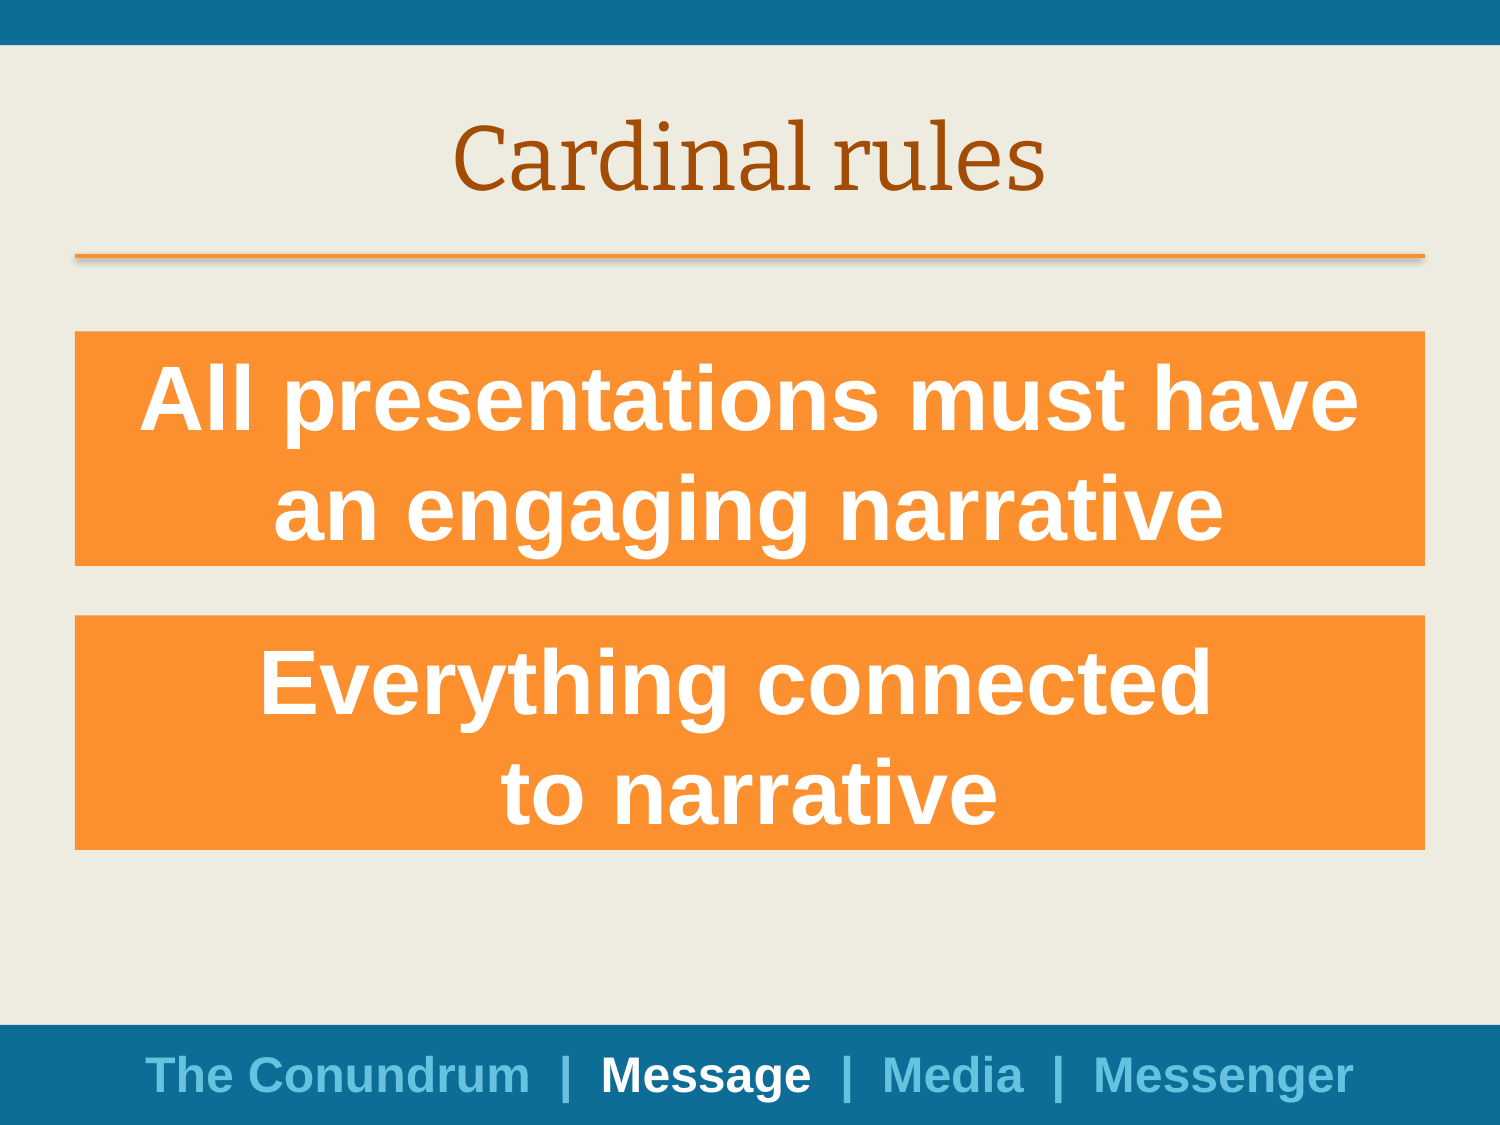

# Cardinal rules
All presentations must have an engaging narrative
Everything connected
to narrative
The Conundrum  |  Message  |  Media  |  Messenger